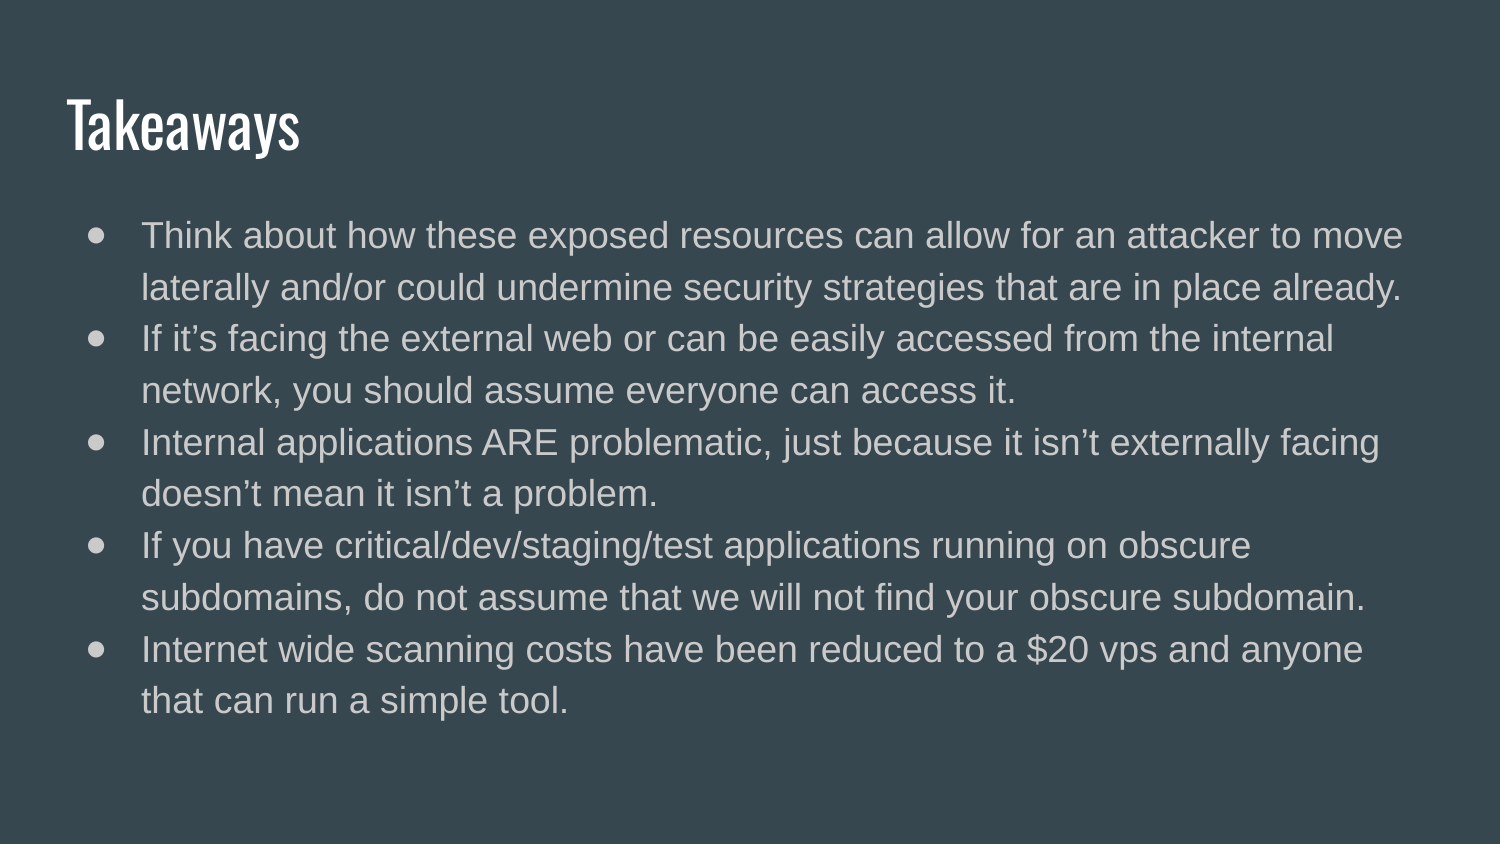

# Takeaways
Think about how these exposed resources can allow for an attacker to move laterally and/or could undermine security strategies that are in place already.
If it’s facing the external web or can be easily accessed from the internal network, you should assume everyone can access it.
Internal applications ARE problematic, just because it isn’t externally facing doesn’t mean it isn’t a problem.
If you have critical/dev/staging/test applications running on obscure subdomains, do not assume that we will not find your obscure subdomain.
Internet wide scanning costs have been reduced to a $20 vps and anyone that can run a simple tool.